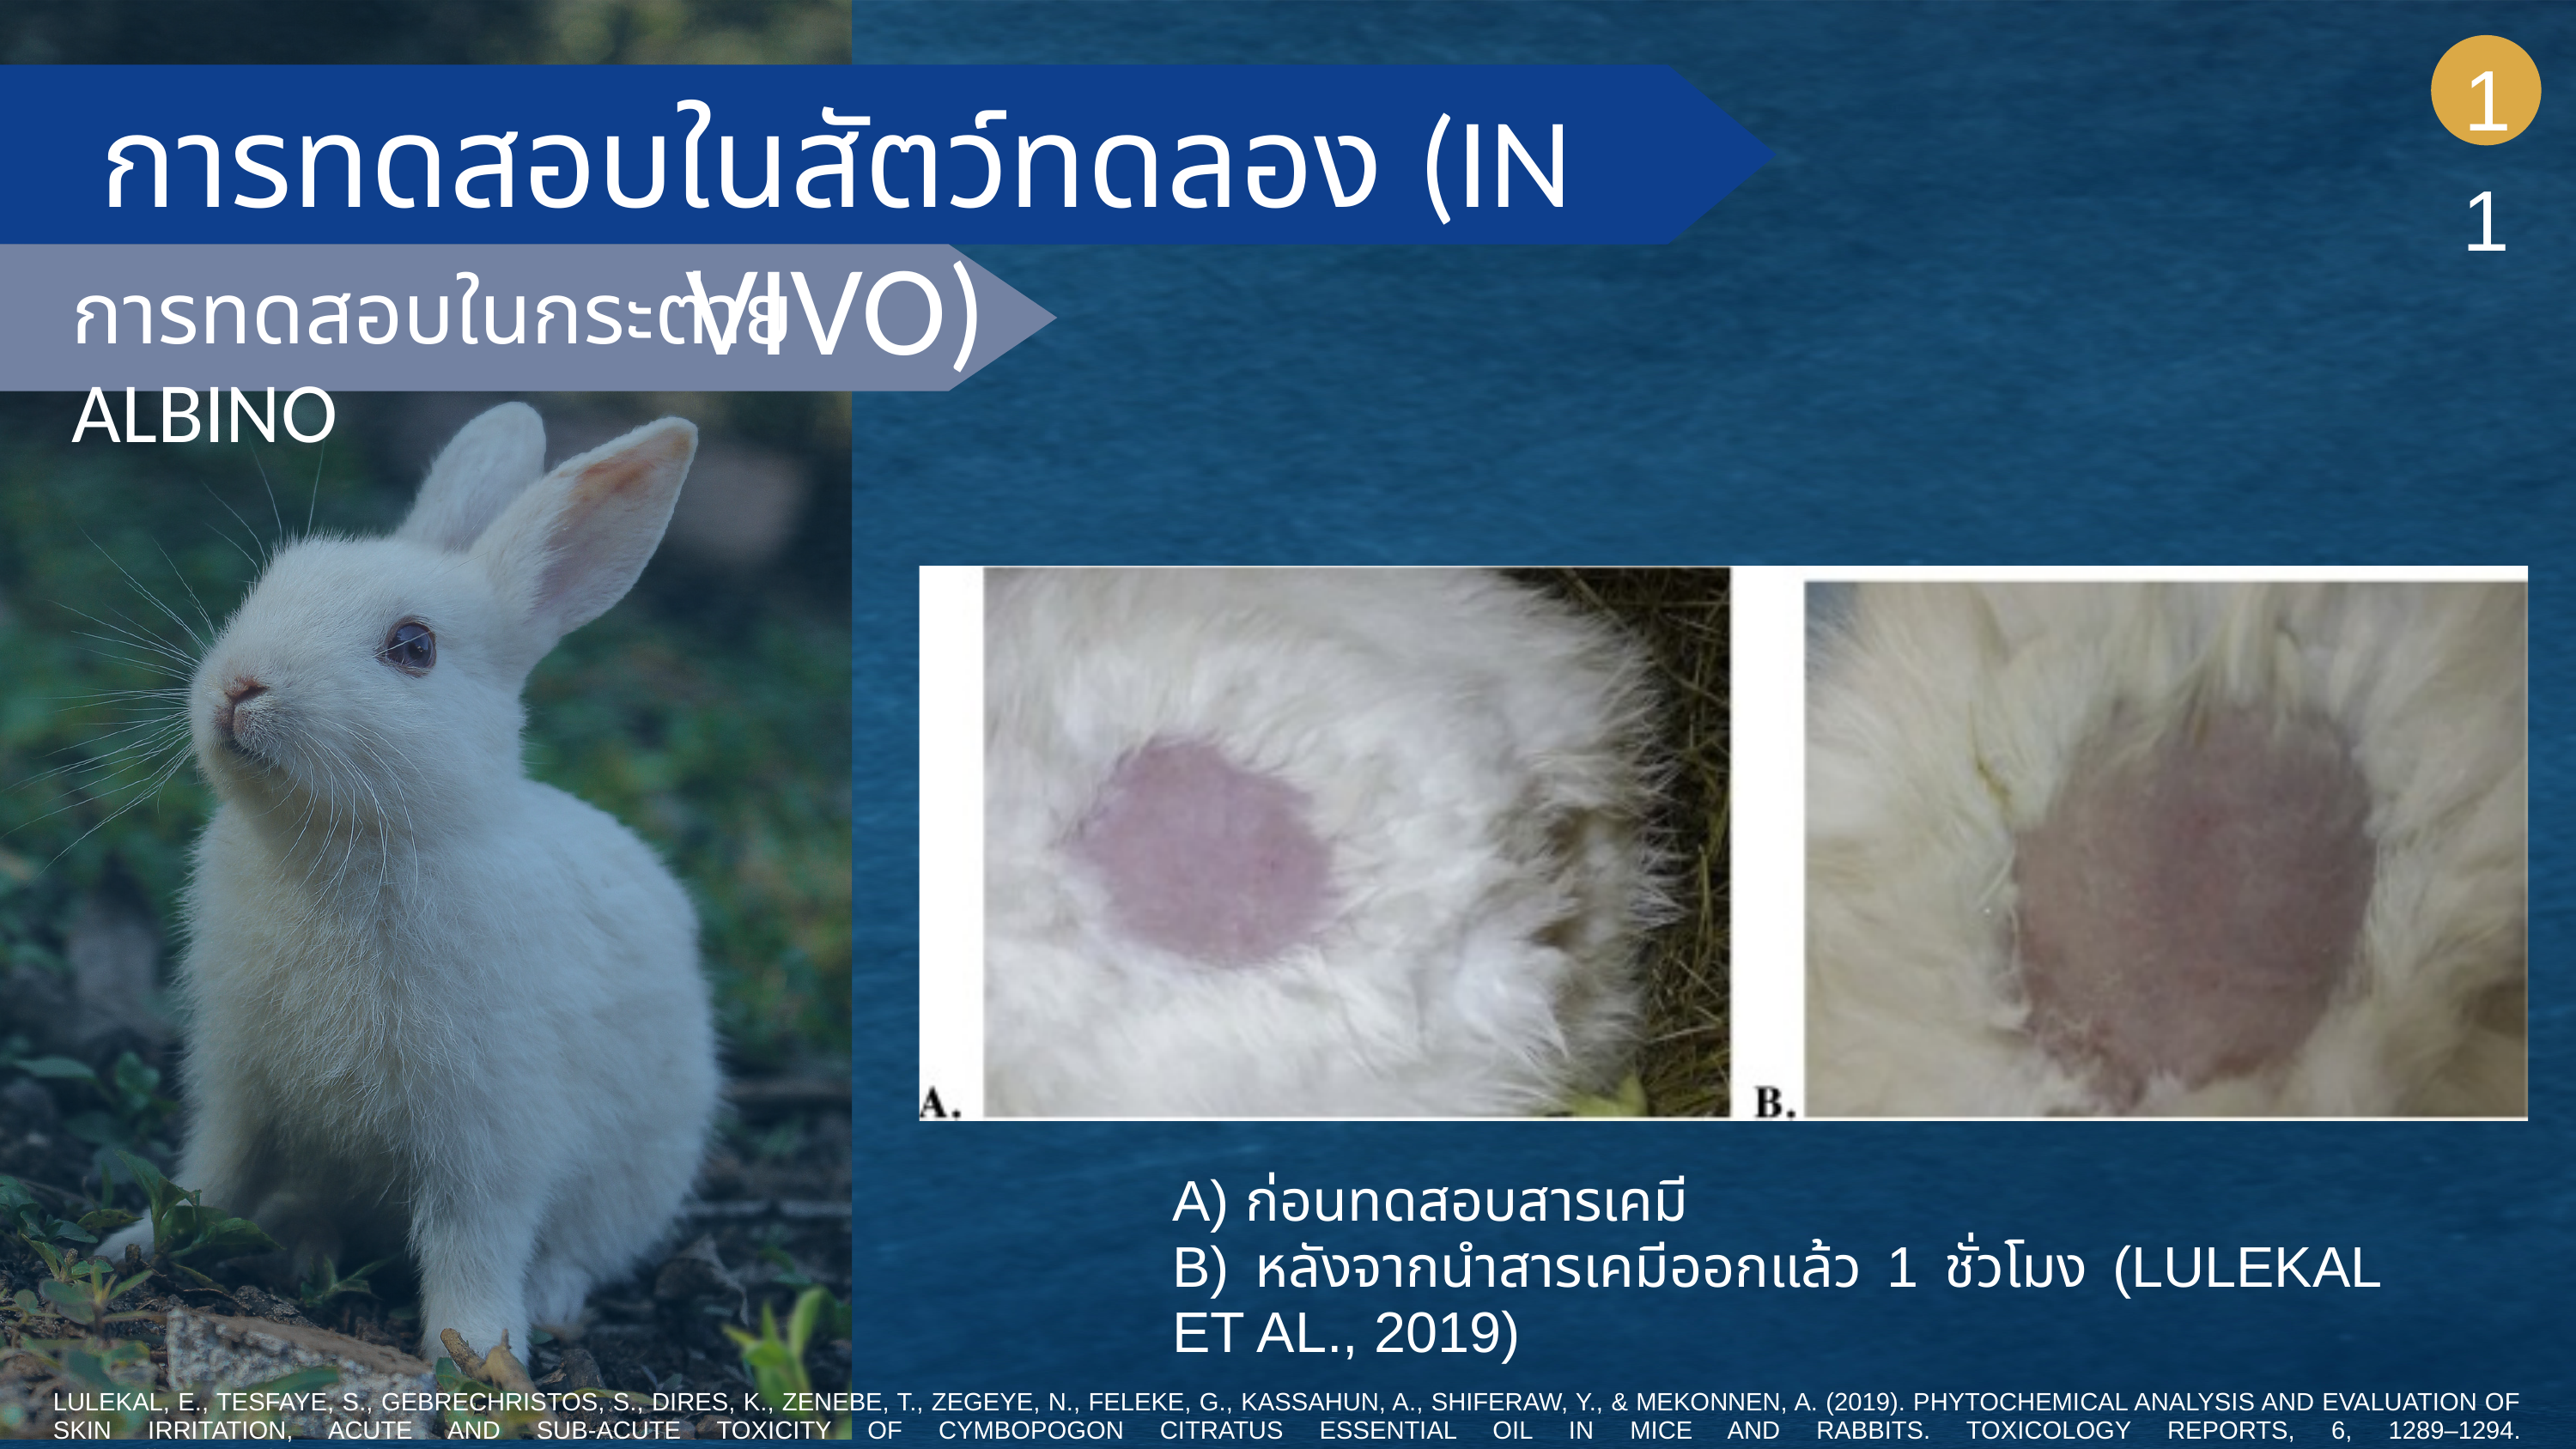

11

การทดสอบในสัตว์ทดลอง (IN VIVO)

การทดสอบในกระต่าย ALBINO

A) ก่อนทดสอบสารเคมี
B) หลังจากนำสารเคมีออกแล้ว 1 ชั่วโมง (LULEKAL ET AL., 2019)
LULEKAL, E., TESFAYE, S., GEBRECHRISTOS, S., DIRES, K., ZENEBE, T., ZEGEYE, N., FELEKE, G., KASSAHUN, A., SHIFERAW, Y., & MEKONNEN, A. (2019). PHYTOCHEMICAL ANALYSIS AND EVALUATION OF SKIN IRRITATION, ACUTE AND SUB-ACUTE TOXICITY OF CYMBOPOGON CITRATUS ESSENTIAL OIL IN MICE AND RABBITS. TOXICOLOGY REPORTS, 6, 1289–1294. HTTPS://DOI.ORG/10.1016/J.TOXREP.2019.11.00